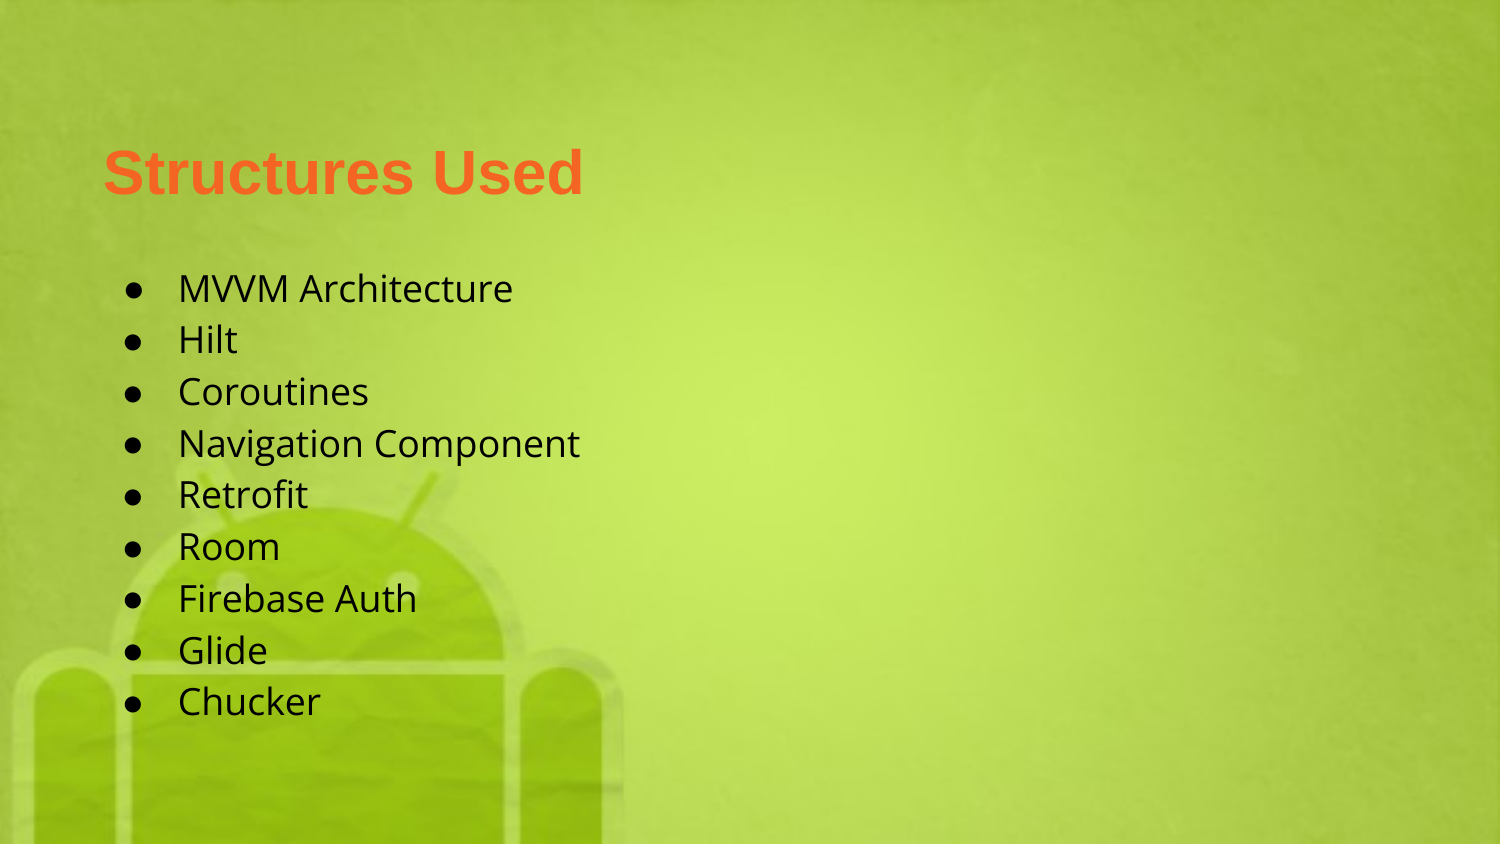

Structures Used
MVVM Architecture
Hilt
Coroutines
Navigation Component
Retrofit
Room
Firebase Auth
Glide
Chucker